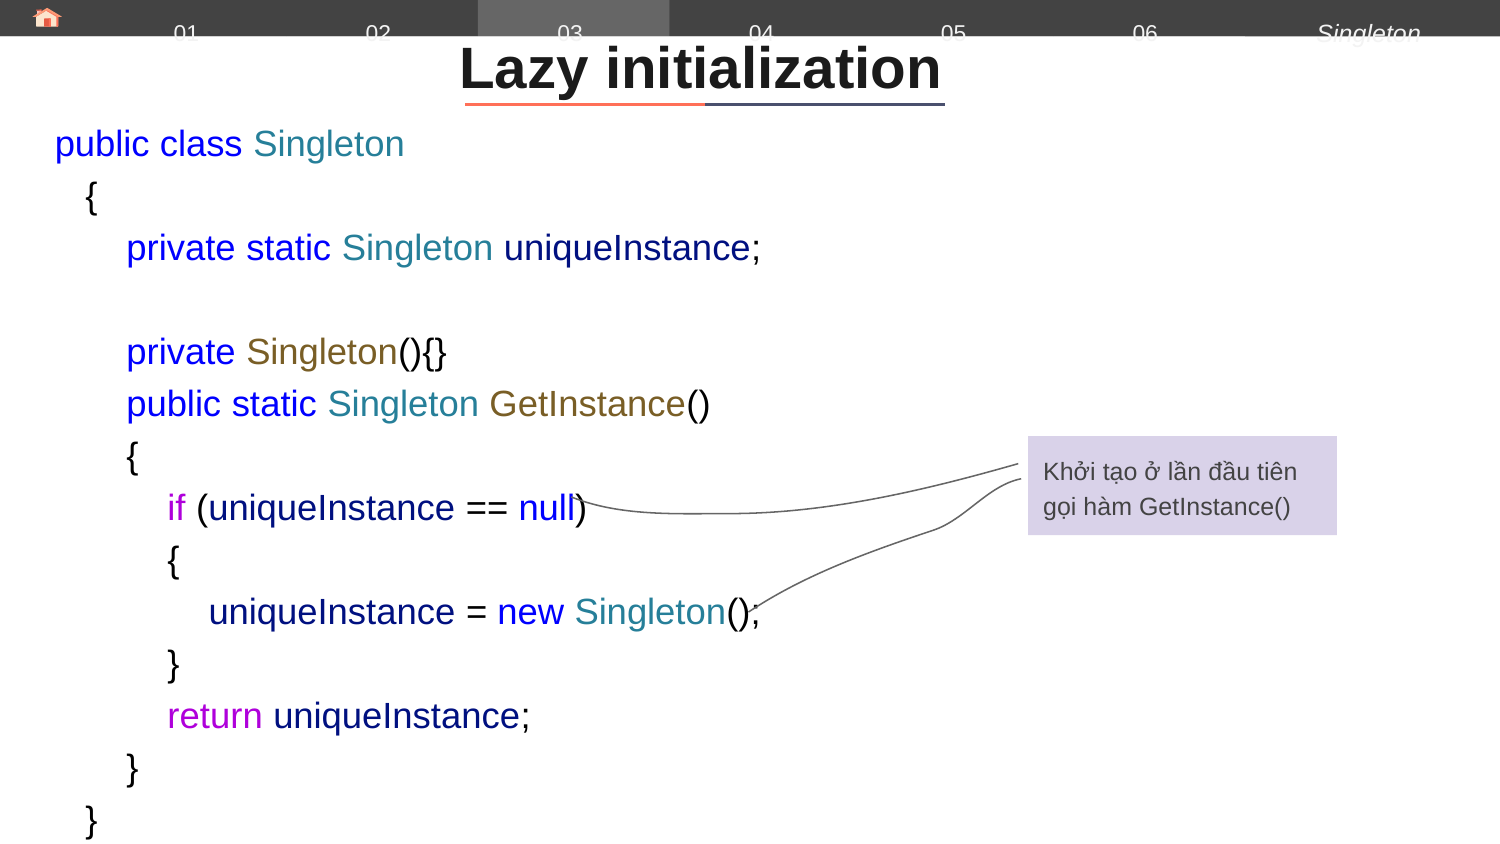

Singleton

04
01
02
03
05
06
Lazy initialization
 public class Singleton
    {
        private static Singleton uniqueInstance;

        private Singleton(){}
        public static Singleton GetInstance()
        {
            if (uniqueInstance == null)
            {
                uniqueInstance = new Singleton();
            }
            return uniqueInstance;
        }
    }

Khởi tạo ở lần đầu tiên gọi hàm GetInstance()